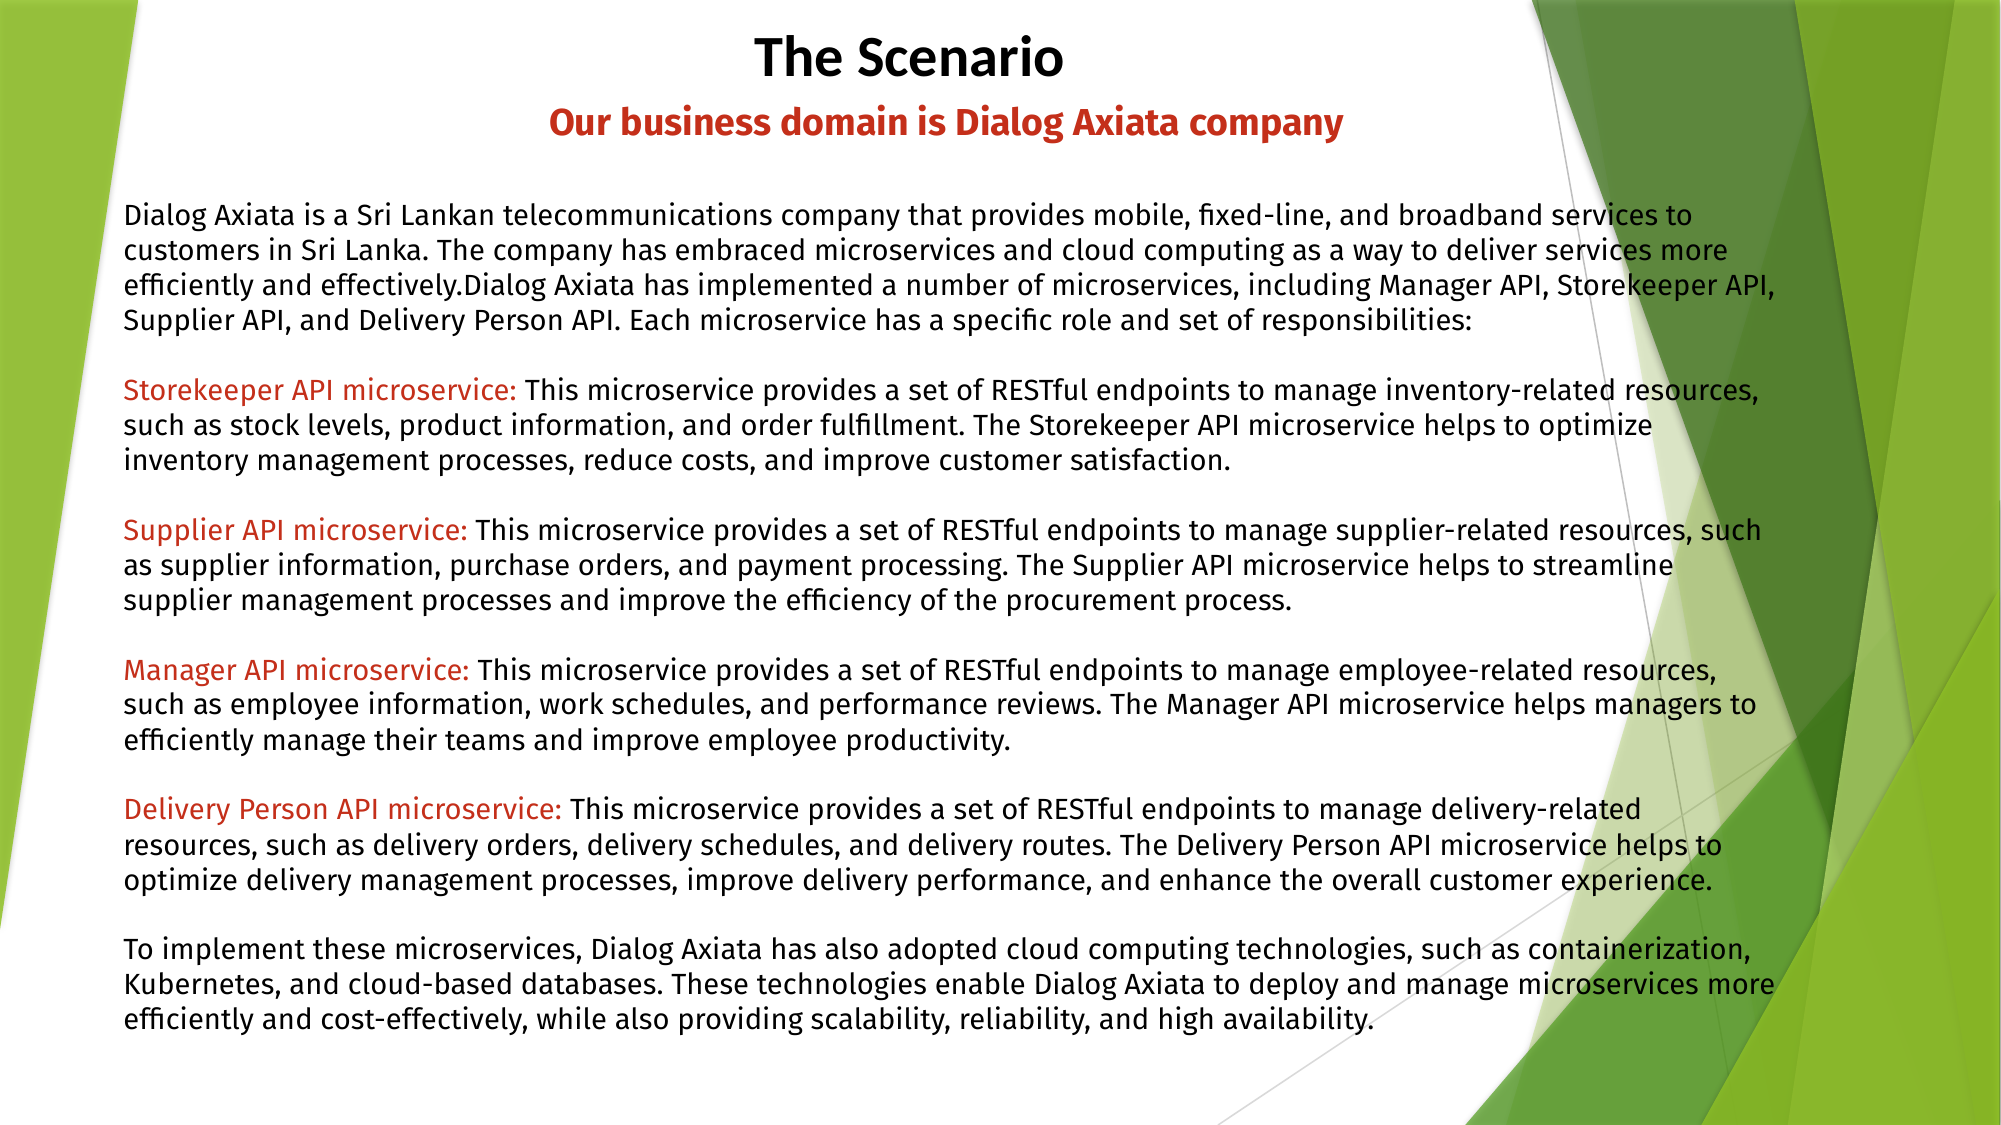

Our business domain is Dialog Axiata company
Dialog Axiata is a Sri Lankan telecommunications company that provides mobile, fixed-line, and broadband services to customers in Sri Lanka. The company has embraced microservices and cloud computing as a way to deliver services more efficiently and effectively.Dialog Axiata has implemented a number of microservices, including Manager API, Storekeeper API, Supplier API, and Delivery Person API. Each microservice has a specific role and set of responsibilities:

Storekeeper API microservice: This microservice provides a set of RESTful endpoints to manage inventory-related resources, such as stock levels, product information, and order fulfillment. The Storekeeper API microservice helps to optimize inventory management processes, reduce costs, and improve customer satisfaction.

Supplier API microservice: This microservice provides a set of RESTful endpoints to manage supplier-related resources, such as supplier information, purchase orders, and payment processing. The Supplier API microservice helps to streamline supplier management processes and improve the efficiency of the procurement process.

Manager API microservice: This microservice provides a set of RESTful endpoints to manage employee-related resources, such as employee information, work schedules, and performance reviews. The Manager API microservice helps managers to efficiently manage their teams and improve employee productivity.

Delivery Person API microservice: This microservice provides a set of RESTful endpoints to manage delivery-related resources, such as delivery orders, delivery schedules, and delivery routes. The Delivery Person API microservice helps to optimize delivery management processes, improve delivery performance, and enhance the overall customer experience.

To implement these microservices, Dialog Axiata has also adopted cloud computing technologies, such as containerization, Kubernetes, and cloud-based databases. These technologies enable Dialog Axiata to deploy and manage microservices more efficiently and cost-effectively, while also providing scalability, reliability, and high availability.
# The Scenario